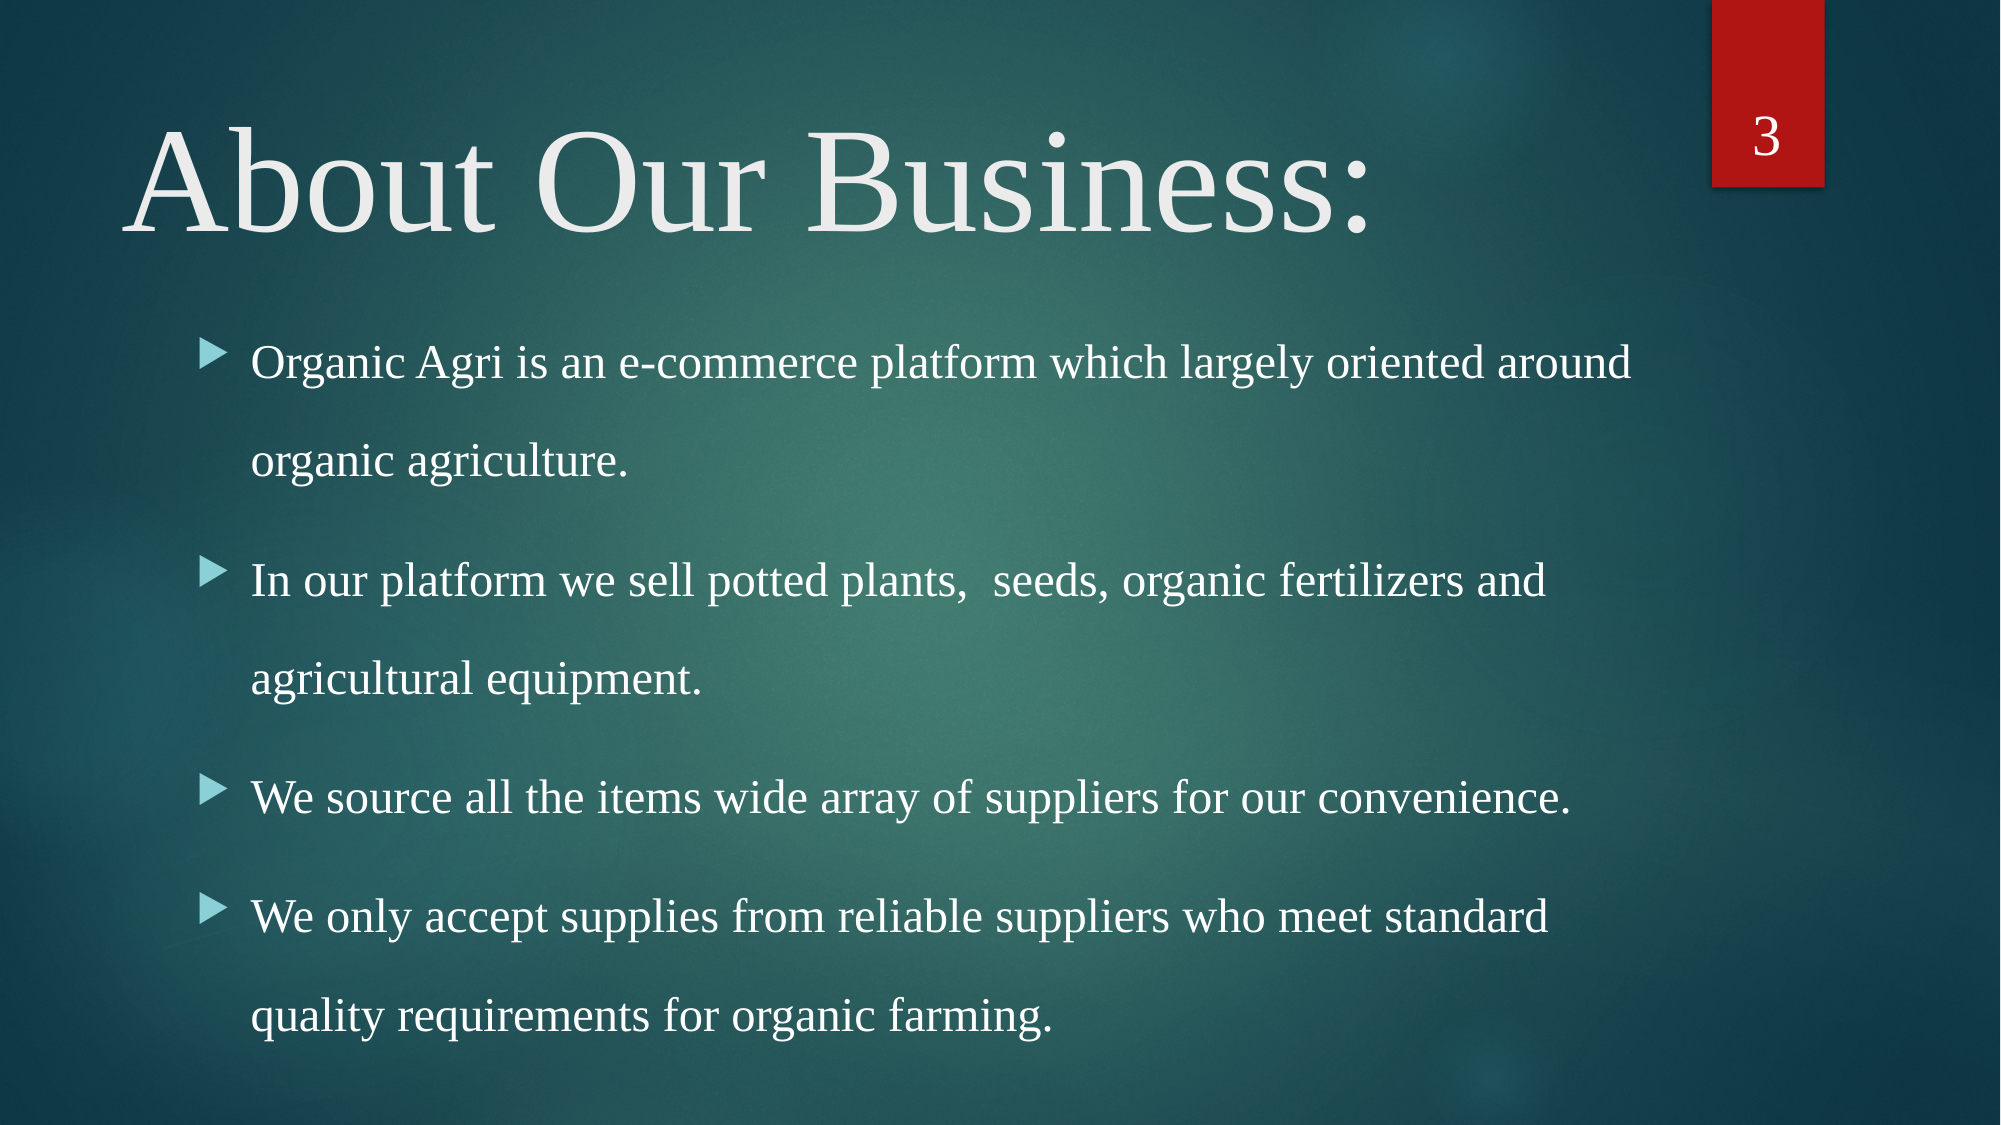

3
# About Our Business:
Organic Agri is an e-commerce platform which largely oriented around organic agriculture.
In our platform we sell potted plants,  seeds, organic fertilizers and agricultural equipment.
We source all the items wide array of suppliers for our convenience.
We only accept supplies from reliable suppliers who meet standard quality requirements for organic farming.